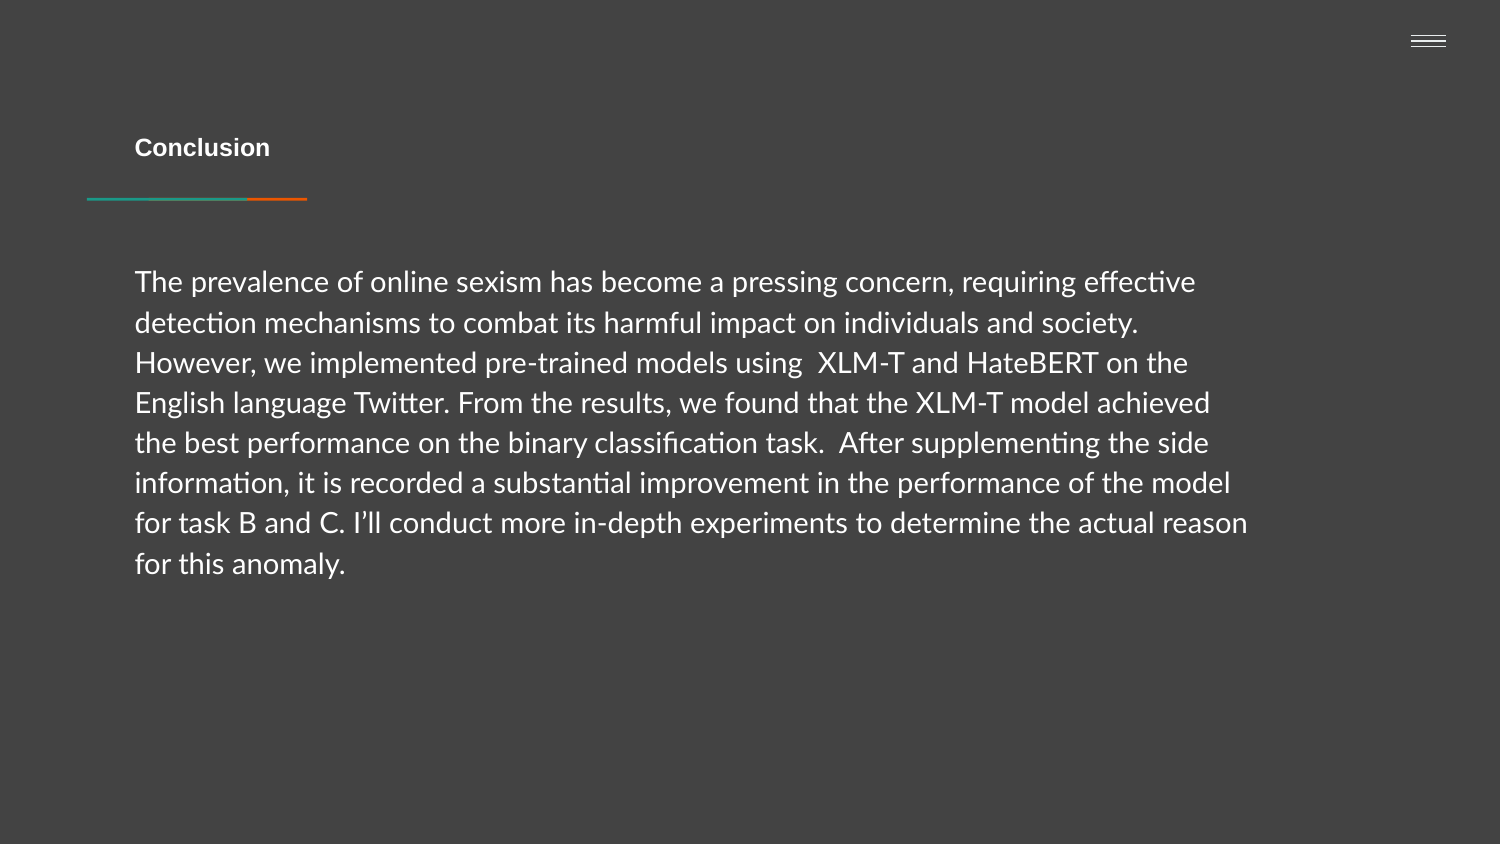

# Conclusion
The prevalence of online sexism has become a pressing concern, requiring effective detection mechanisms to combat its harmful impact on individuals and society. However, we implemented pre-trained models using  XLM-T and HateBERT on the English language Twitter. From the results, we found that the XLM-T model achieved the best performance on the binary classification task.  After supplementing the side information, it is recorded a substantial improvement in the performance of the model for task B and C. I’ll conduct more in-depth experiments to determine the actual reason for this anomaly.